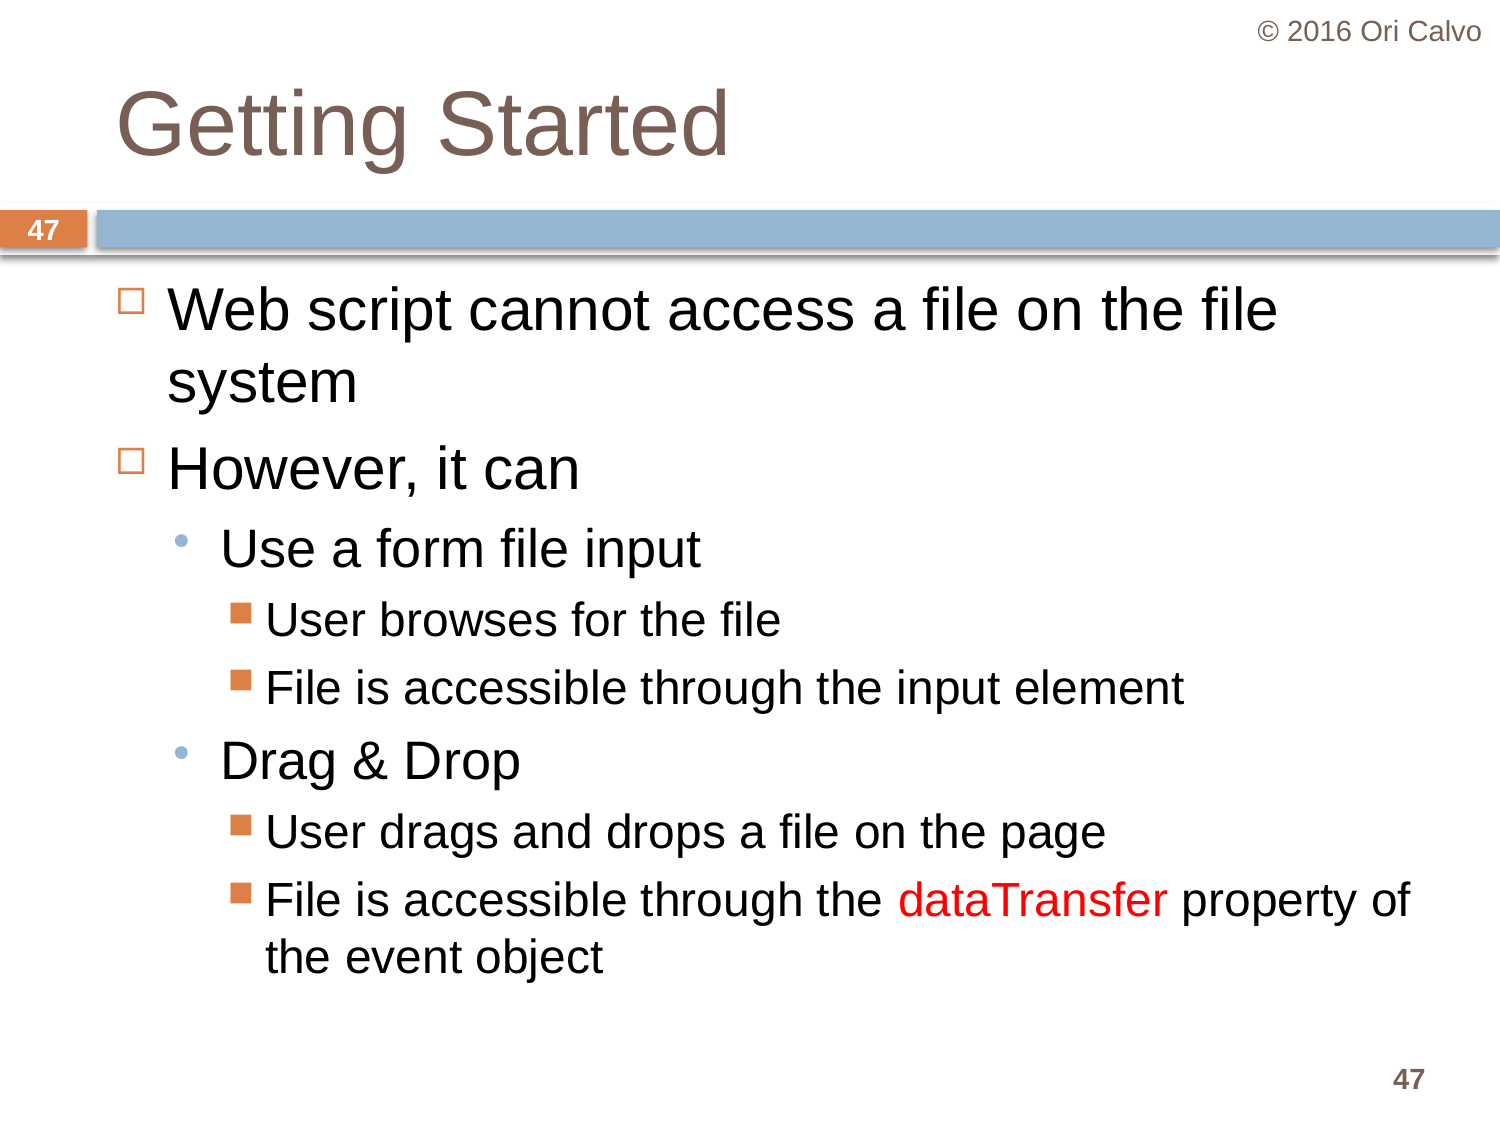

© 2016 Ori Calvo
# Getting Started
47
Web script cannot access a file on the file system
However, it can
Use a form file input
User browses for the file
File is accessible through the input element
Drag & Drop
User drags and drops a file on the page
File is accessible through the dataTransfer property of the event object